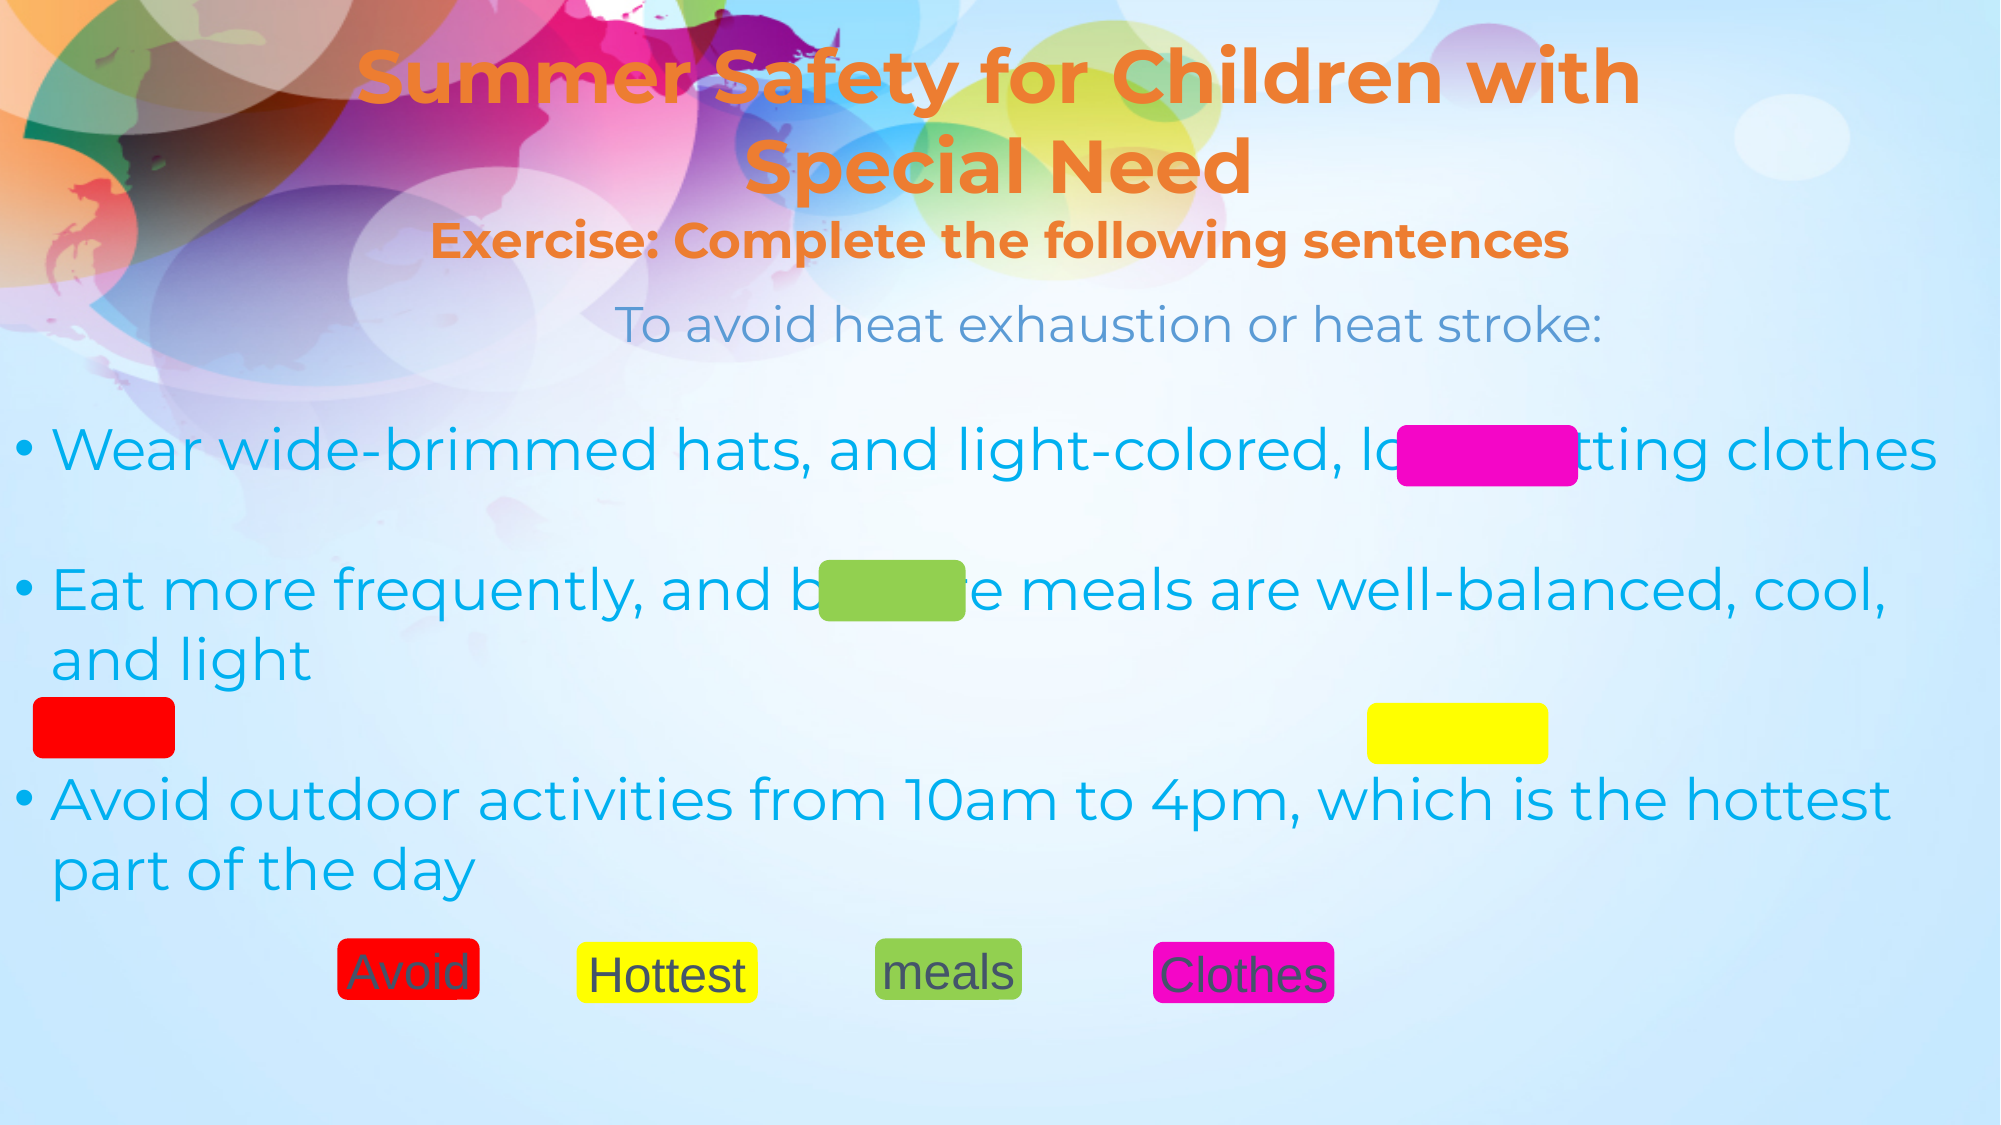

# Summer Safety for Children with Special Need Exercise: Complete the following sentences
				To avoid heat exhaustion or heat stroke:

Wear wide-brimmed hats, and light-colored, loose-fitting clothes

Eat more frequently, and be sure meals are well-balanced, cool, and light

Avoid outdoor activities from 10am to 4pm, which is the hottest part of the day

meals
Avoid
Hottest
Clothes